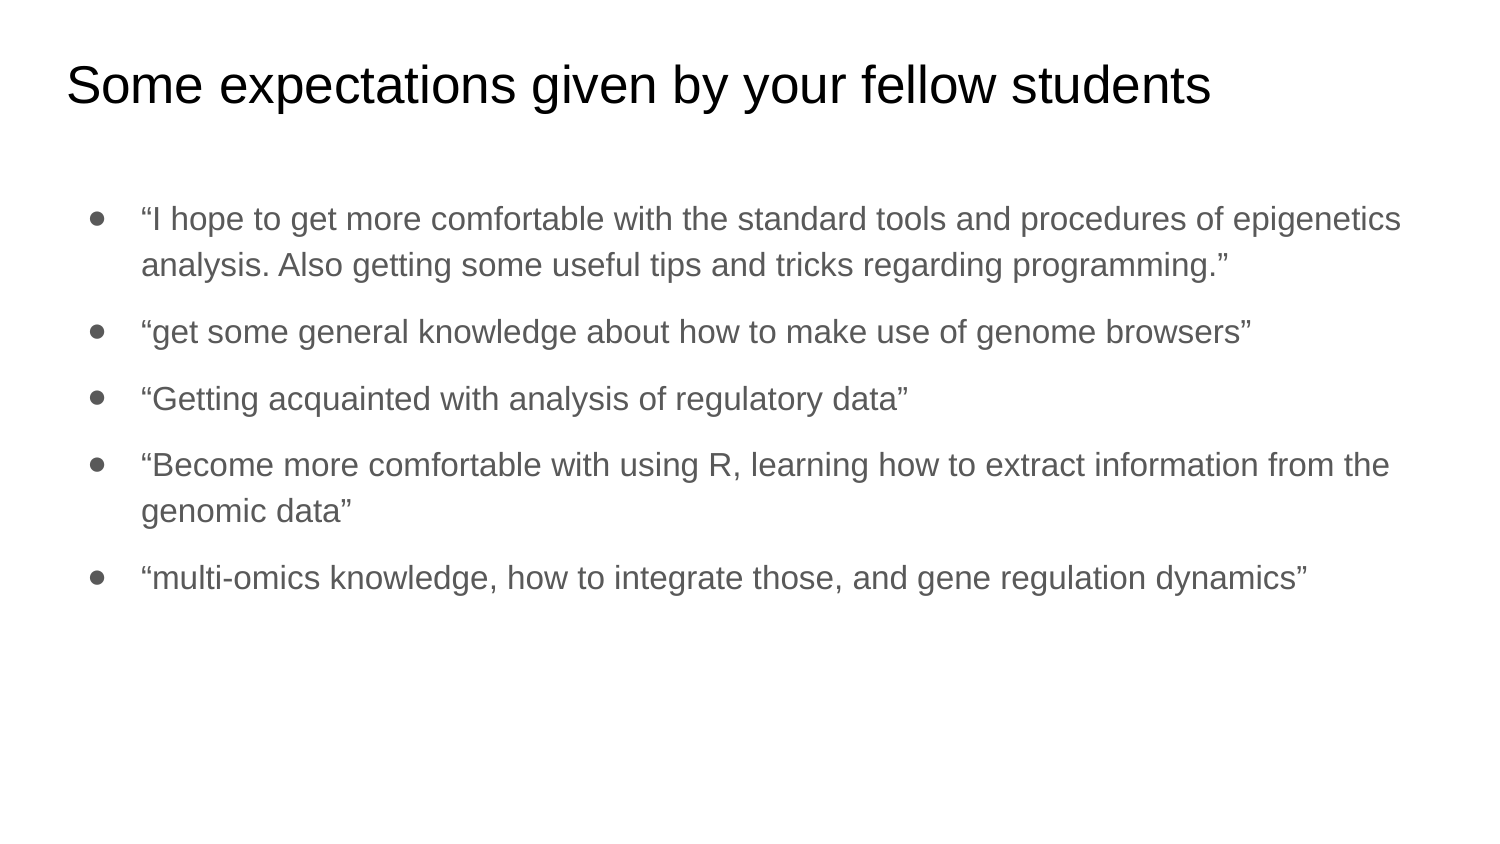

# Some expectations given by your fellow students
“I hope to get more comfortable with the standard tools and procedures of epigenetics analysis. Also getting some useful tips and tricks regarding programming.”
“get some general knowledge about how to make use of genome browsers”
“Getting acquainted with analysis of regulatory data”
“Become more comfortable with using R, learning how to extract information from the genomic data”
“multi-omics knowledge, how to integrate those, and gene regulation dynamics”